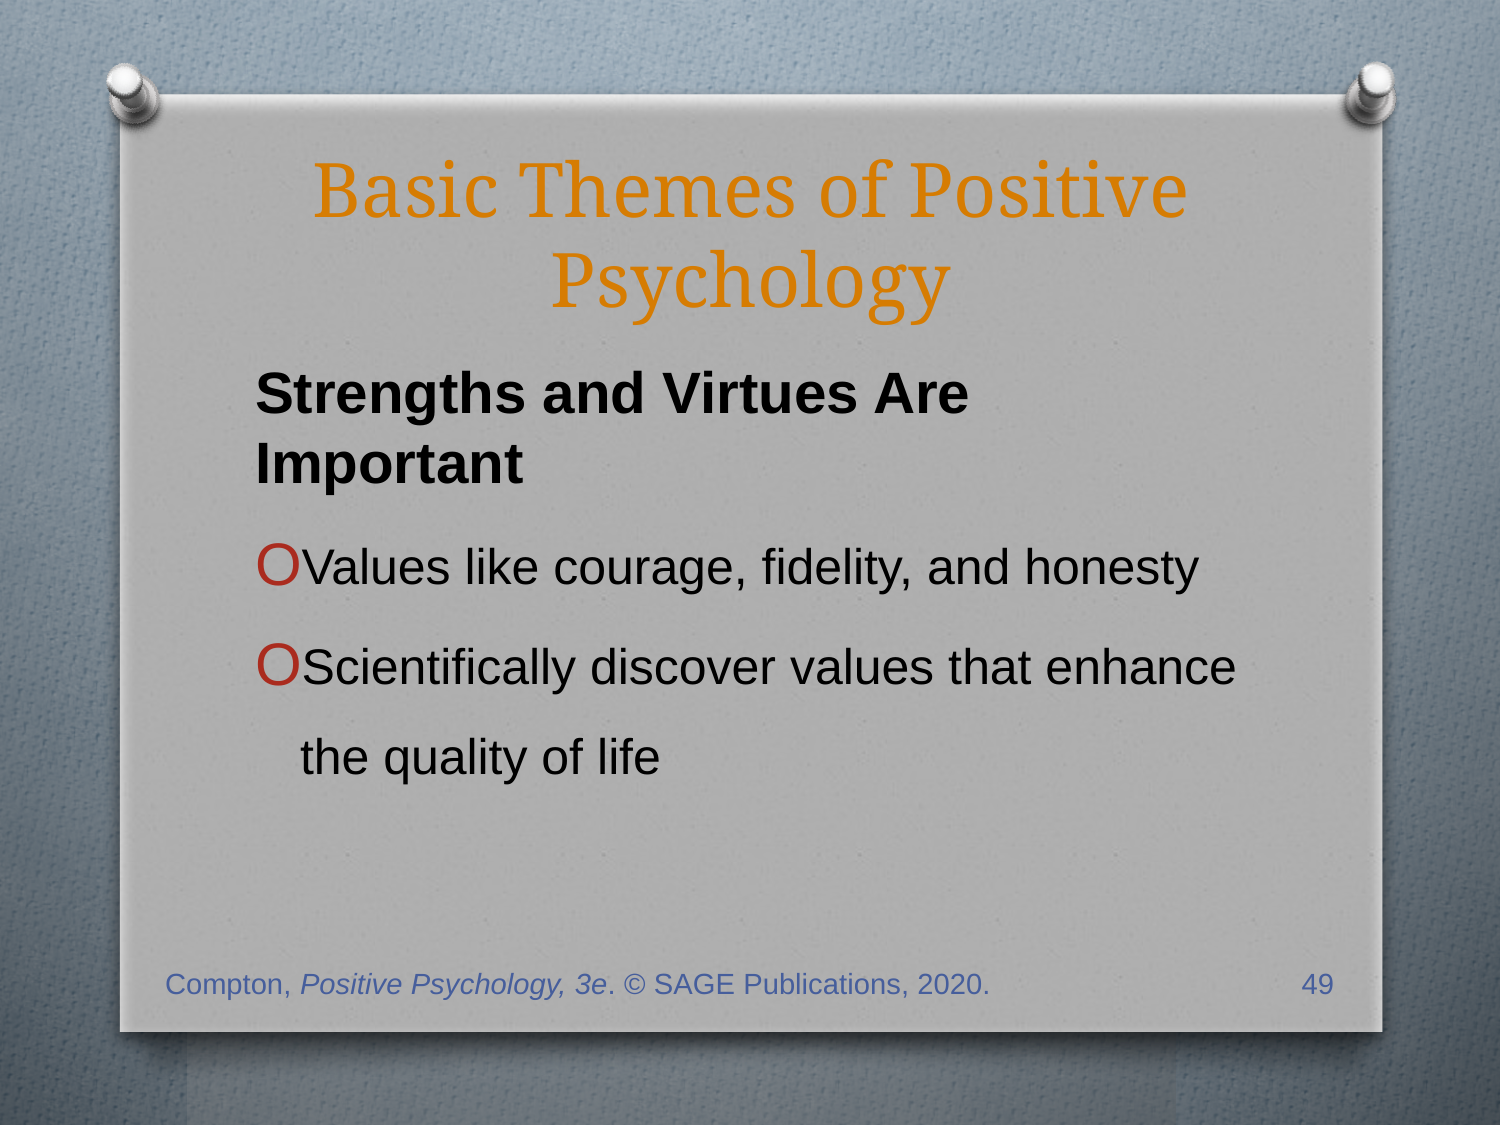

# Basic Themes of Positive Psychology
Strengths and Virtues Are Important
Values like courage, fidelity, and honesty
Scientifically discover values that enhance the quality of life

Compton, Positive Psychology, 3e. © SAGE Publications, 2020.
49